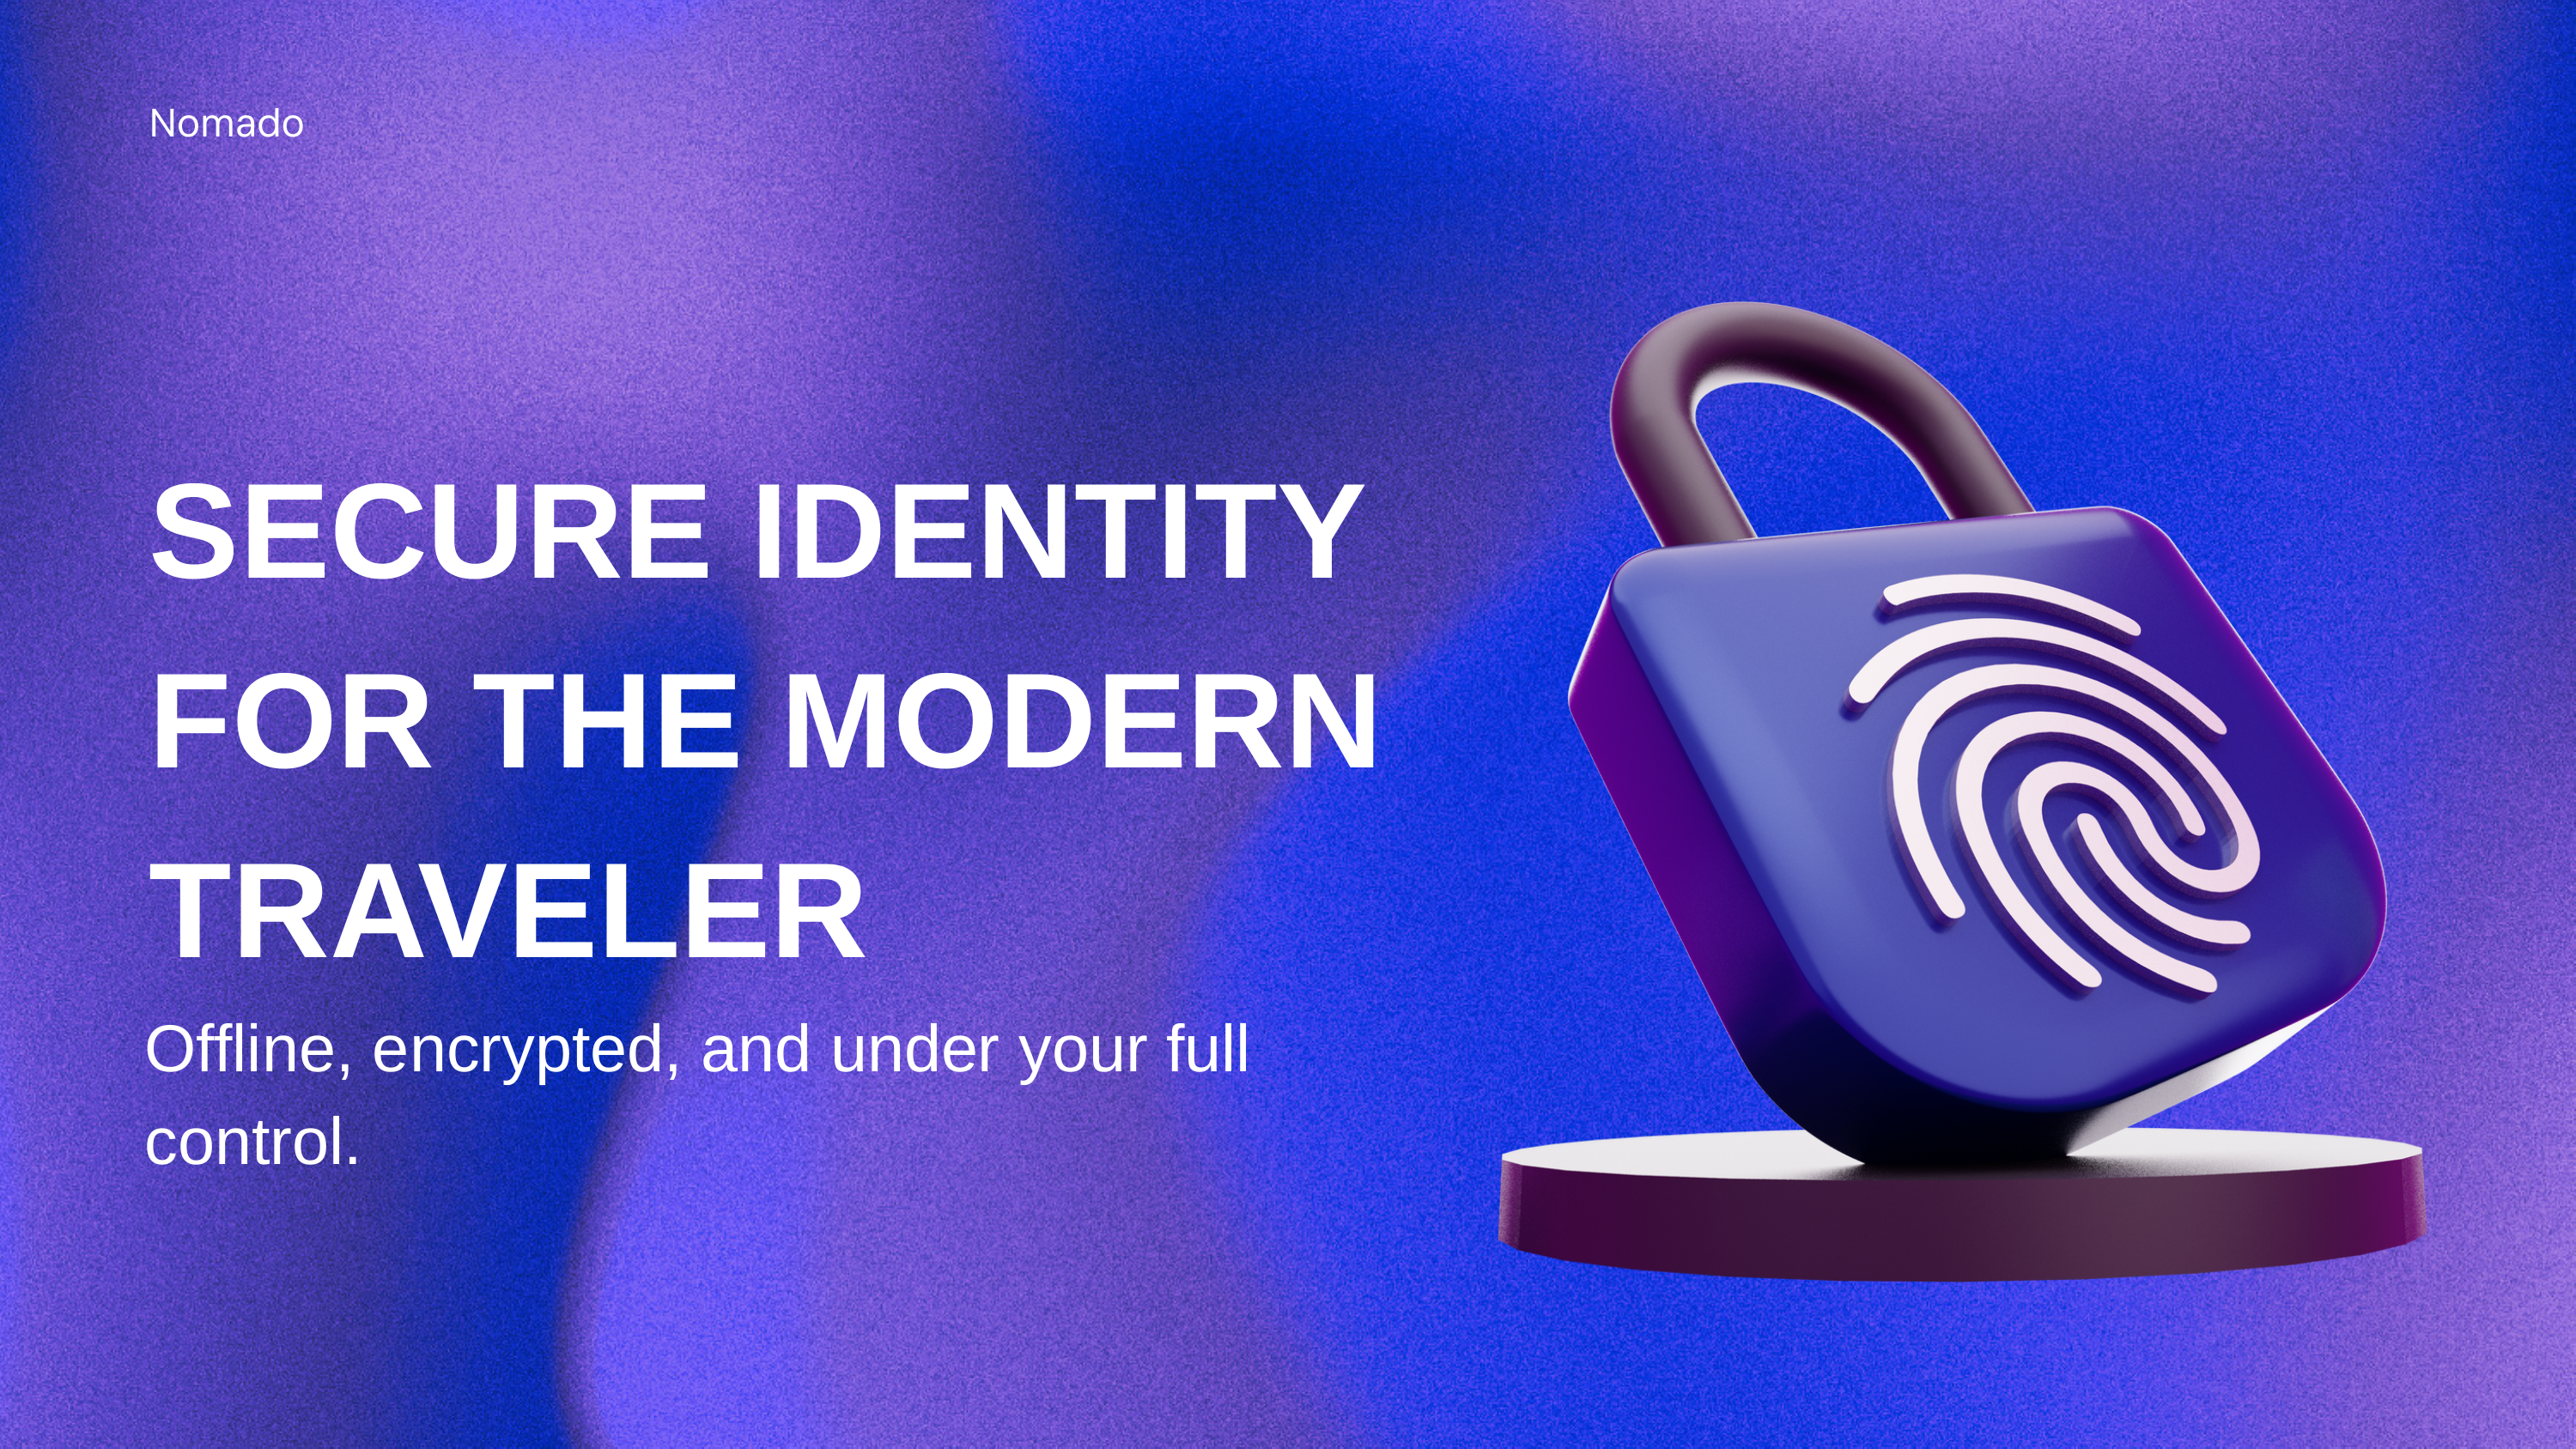

Nomado

SECURE IDENTITY FOR THE MODERN TRAVELER
Offline, encrypted, and under your full control.